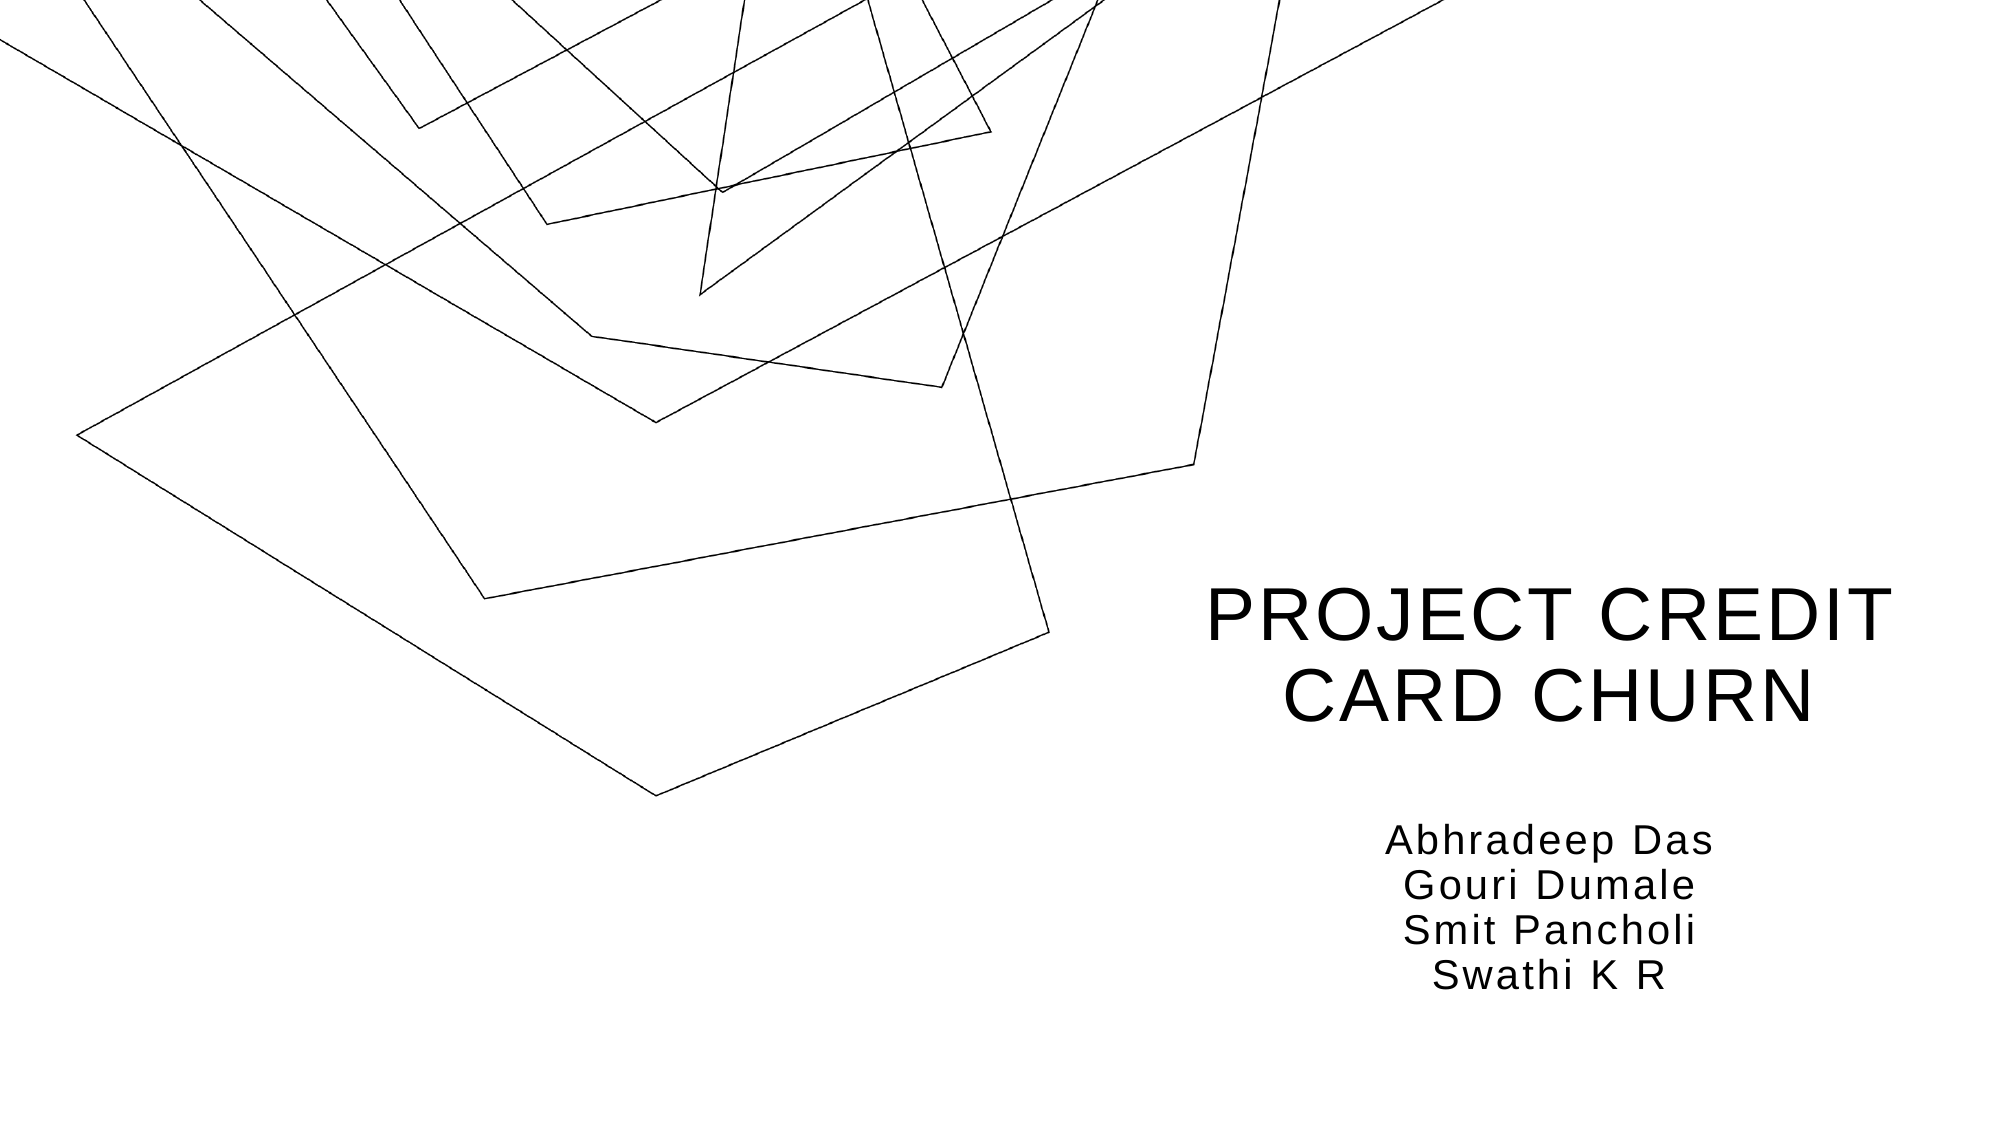

# Project CREDIT CARD churn Abhradeep Das Gouri Dumale Smit Pancholi Swathi K R